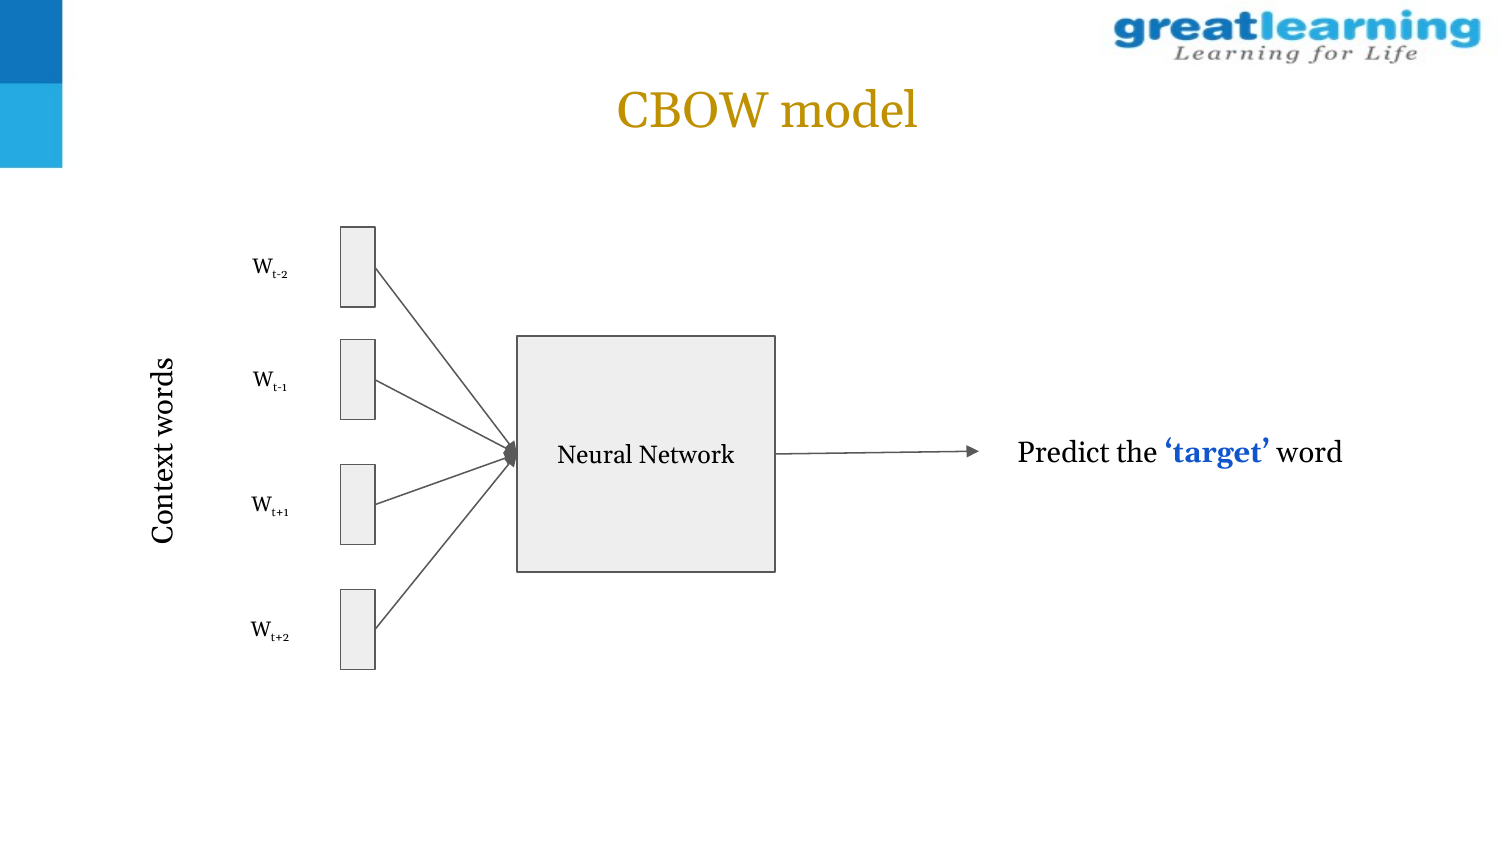

CBOW model

Wt-2
Neural Network

Wt-1
Context words
Predict the ‘target’ word

Wt+1

Wt+2